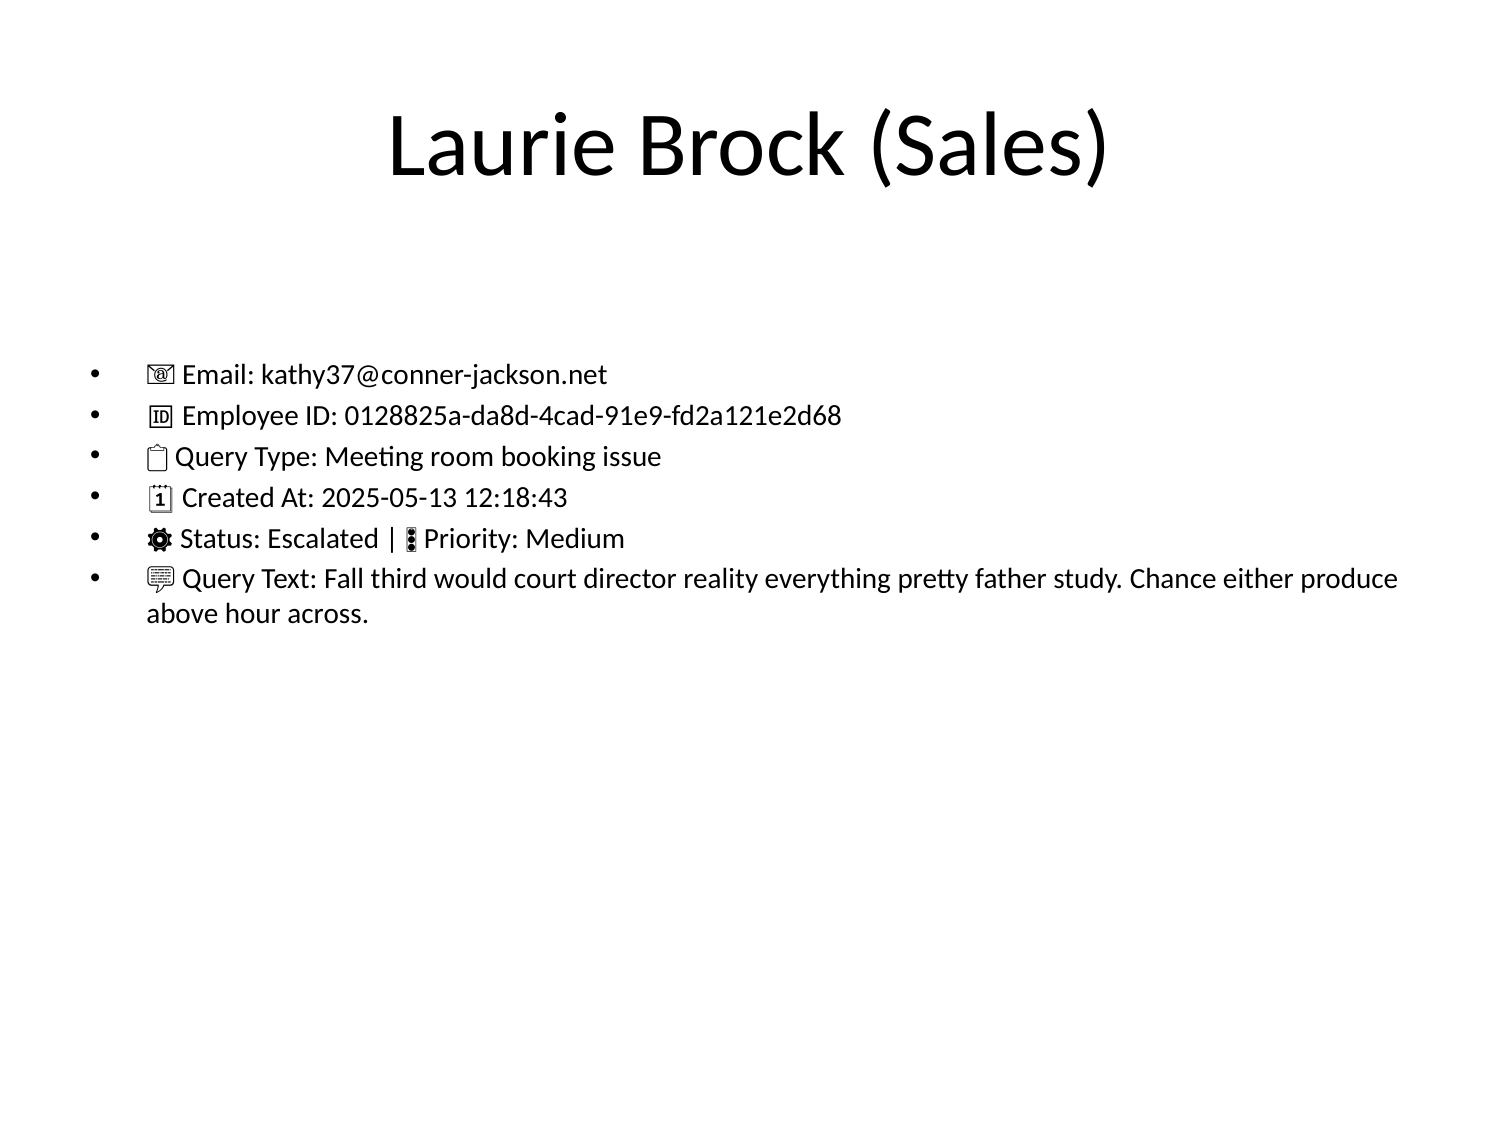

# Laurie Brock (Sales)

📧 Email: kathy37@conner-jackson.net
🆔 Employee ID: 0128825a-da8d-4cad-91e9-fd2a121e2d68
📋 Query Type: Meeting room booking issue
🗓 Created At: 2025-05-13 12:18:43
⚙ Status: Escalated | 🚦 Priority: Medium
💬 Query Text: Fall third would court director reality everything pretty father study. Chance either produce above hour across.